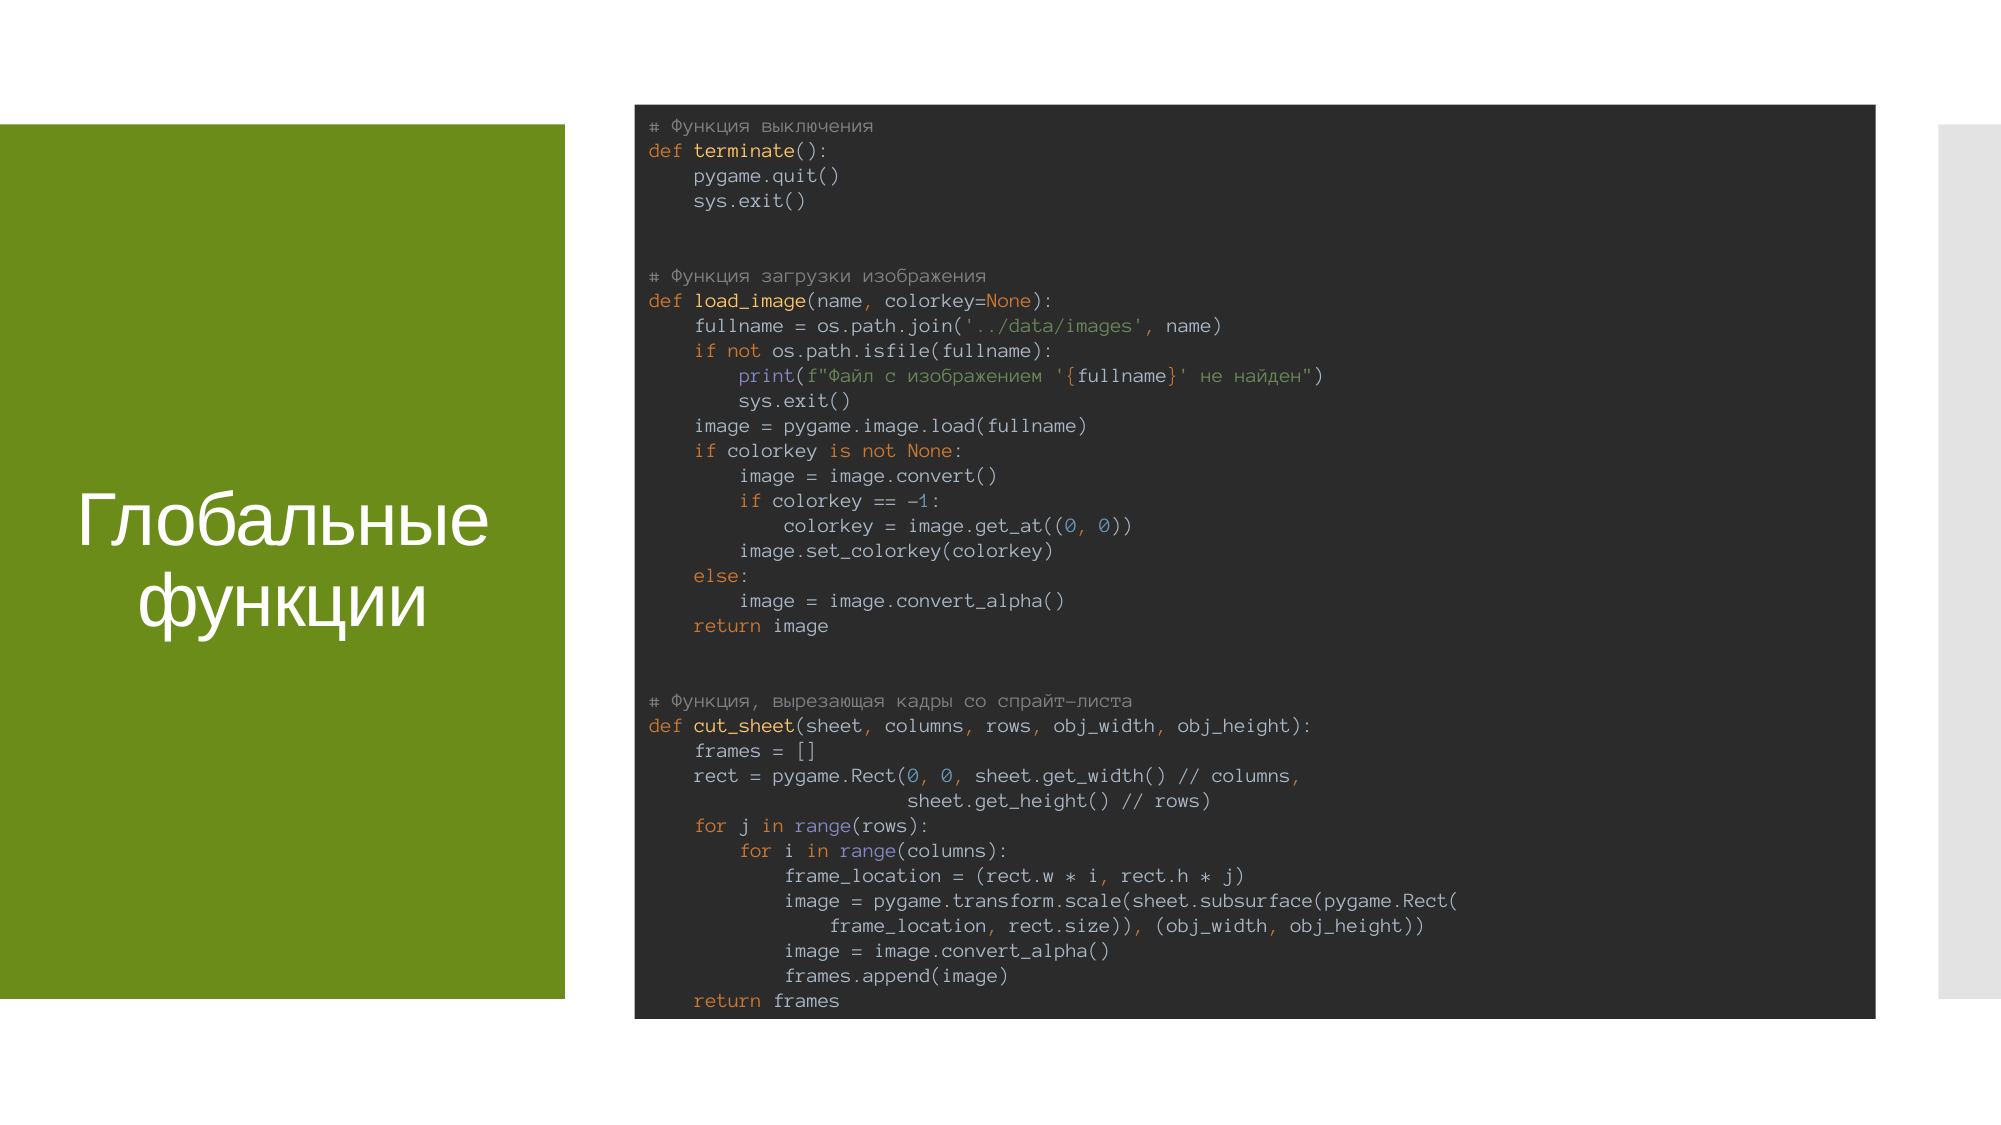

# Функция выключения def terminate(): pygame.quit() sys.exit() # Функция загрузки изображения def load_image(name, colorkey=None): fullname = os.path.join('../data/images', name) if not os.path.isfile(fullname): print(f"Файл с изображением '{fullname}' не найден") sys.exit() image = pygame.image.load(fullname) if colorkey is not None: image = image.convert() if colorkey == -1: colorkey = image.get_at((0, 0)) image.set_colorkey(colorkey) else: image = image.convert_alpha() return image # Функция, вырезающая кадры со спрайт-листа def cut_sheet(sheet, columns, rows, obj_width, obj_height): frames = [] rect = pygame.Rect(0, 0, sheet.get_width() // columns, sheet.get_height() // rows) for j in range(rows): for i in range(columns): frame_location = (rect.w * i, rect.h * j) image = pygame.transform.scale(sheet.subsurface(pygame.Rect( frame_location, rect.size)), (obj_width, obj_height)) image = image.convert_alpha() frames.append(image) return frames
# Глобальные функции